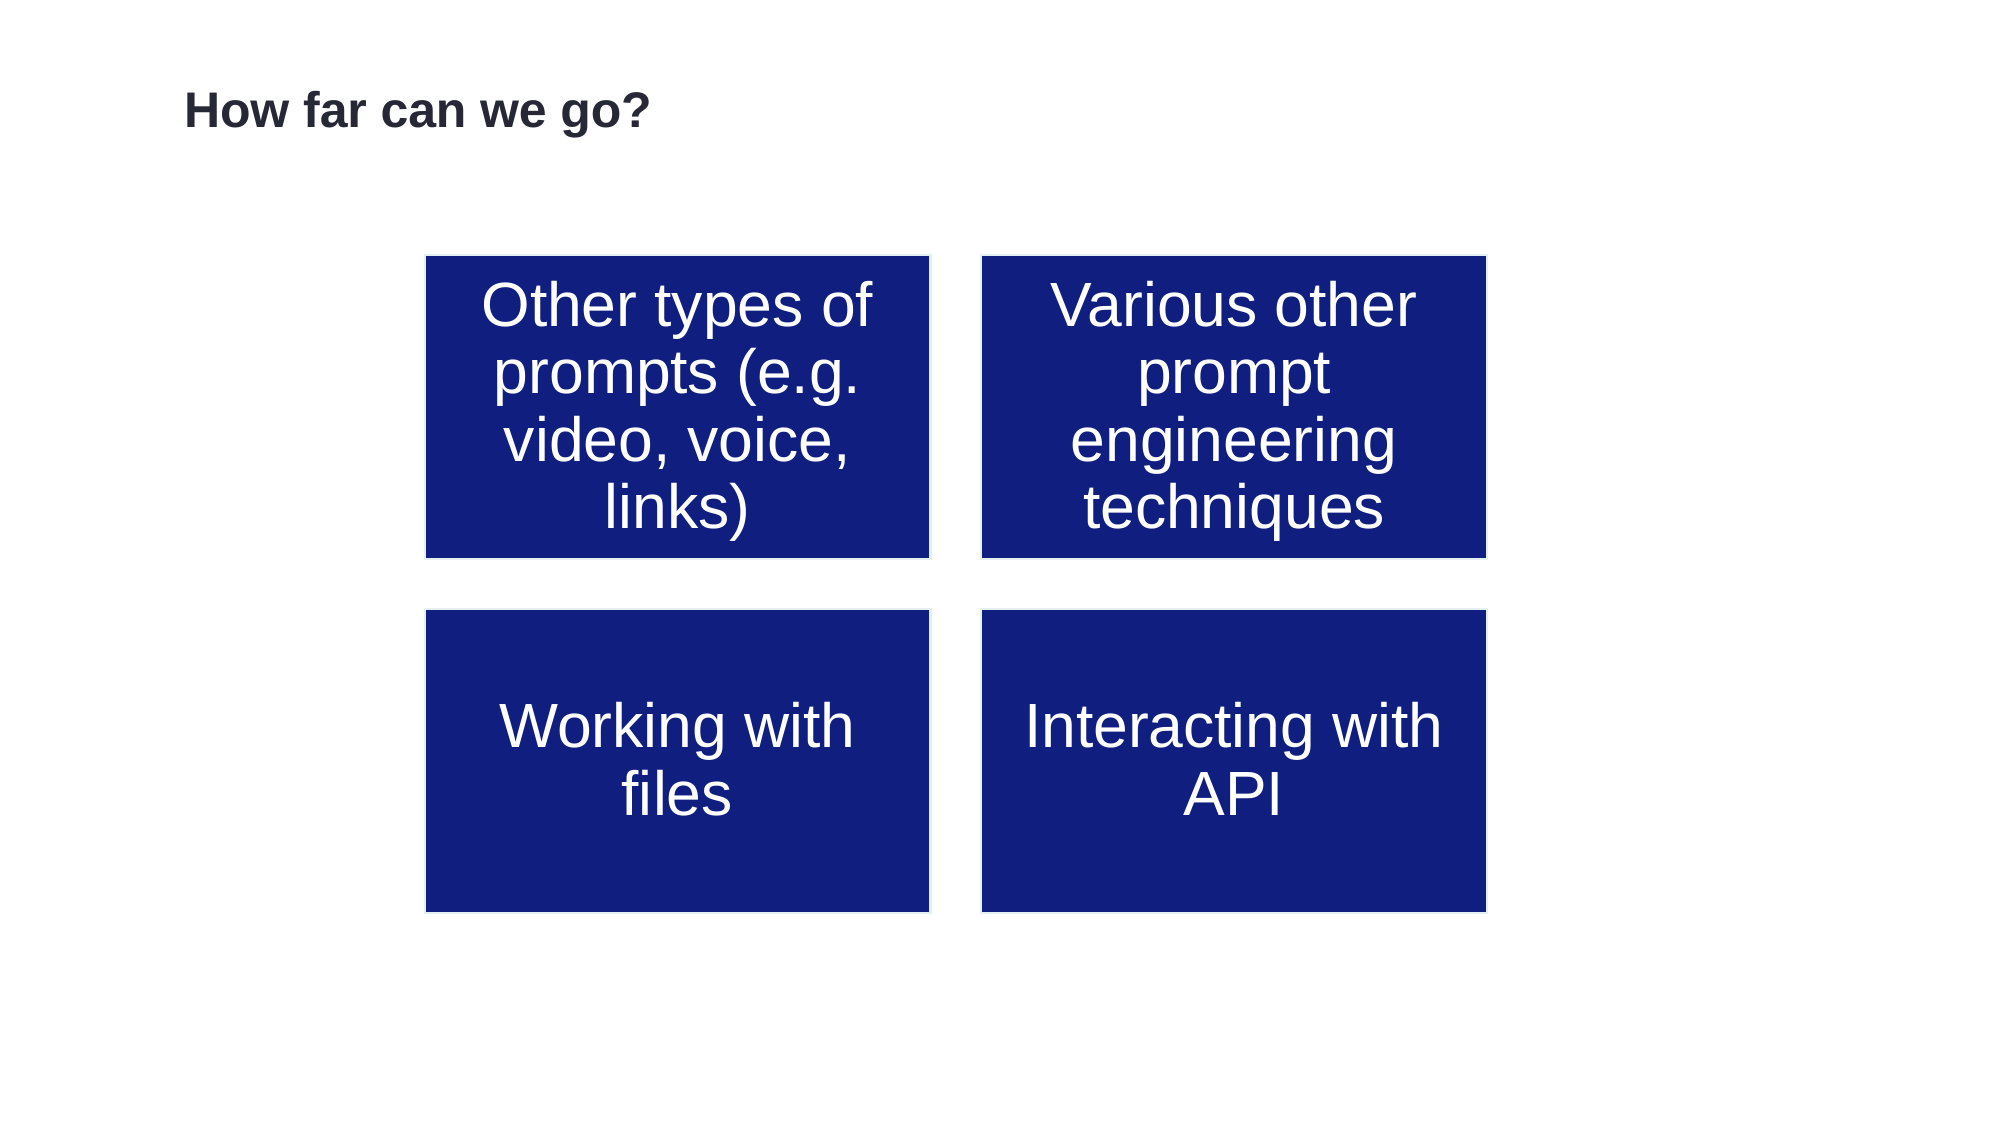

# How far can we go?
Other types of prompts (e.g. video, voice, links)
Various other prompt engineering techniques
Working with files
Interacting with API